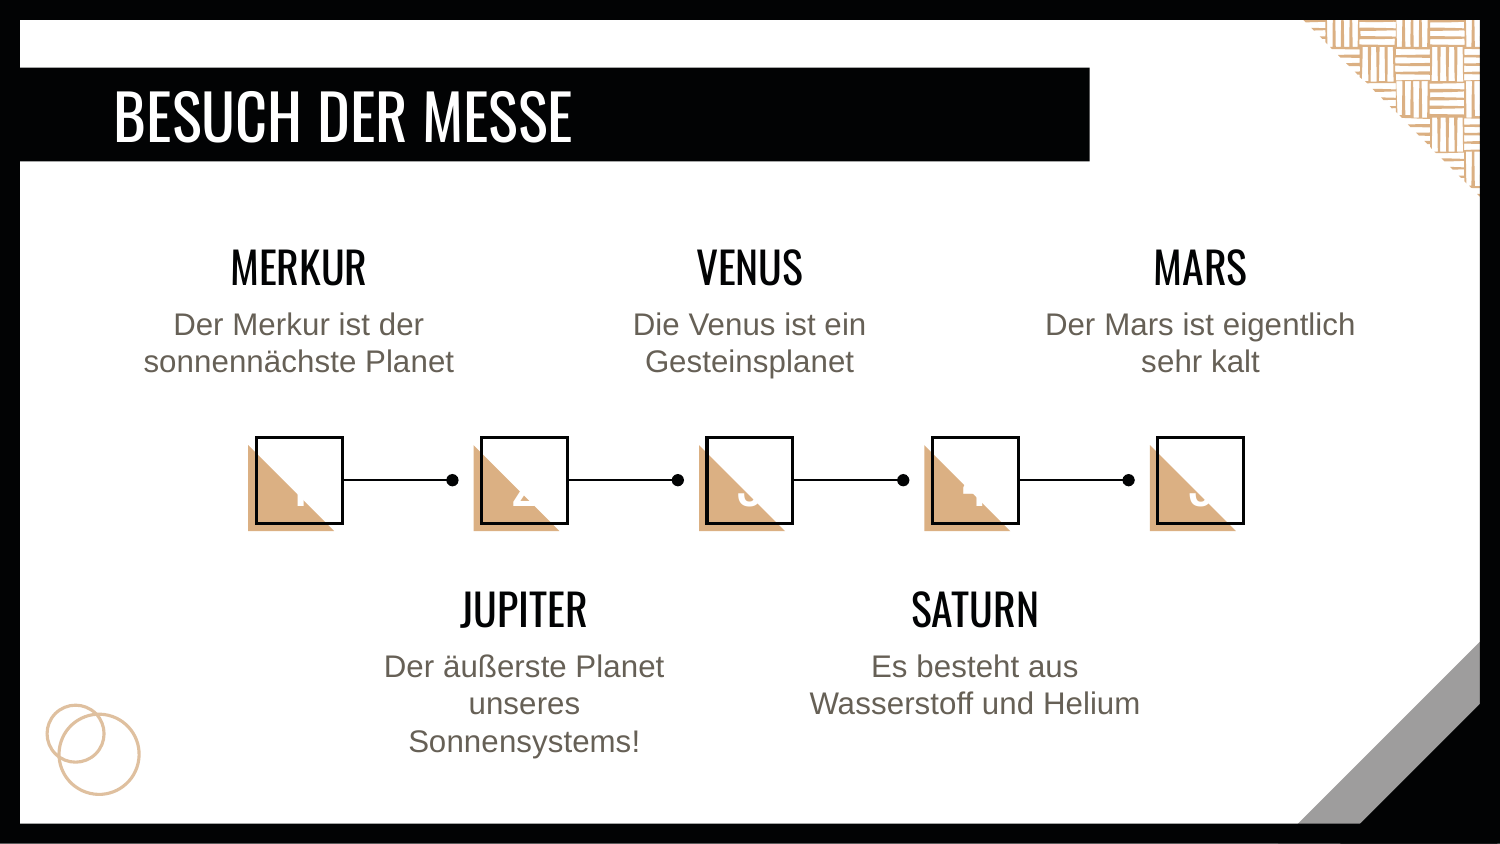

# BESUCH DER MESSE
MERKUR
VENUS
MARS
Der Merkur ist der sonnennächste Planet
Die Venus ist ein Gesteinsplanet
Der Mars ist eigentlich sehr kalt

1
2
3
4
5
JUPITER
SATURN
Der äußerste Planet unseres Sonnensystems!
Es besteht aus Wasserstoff und Helium